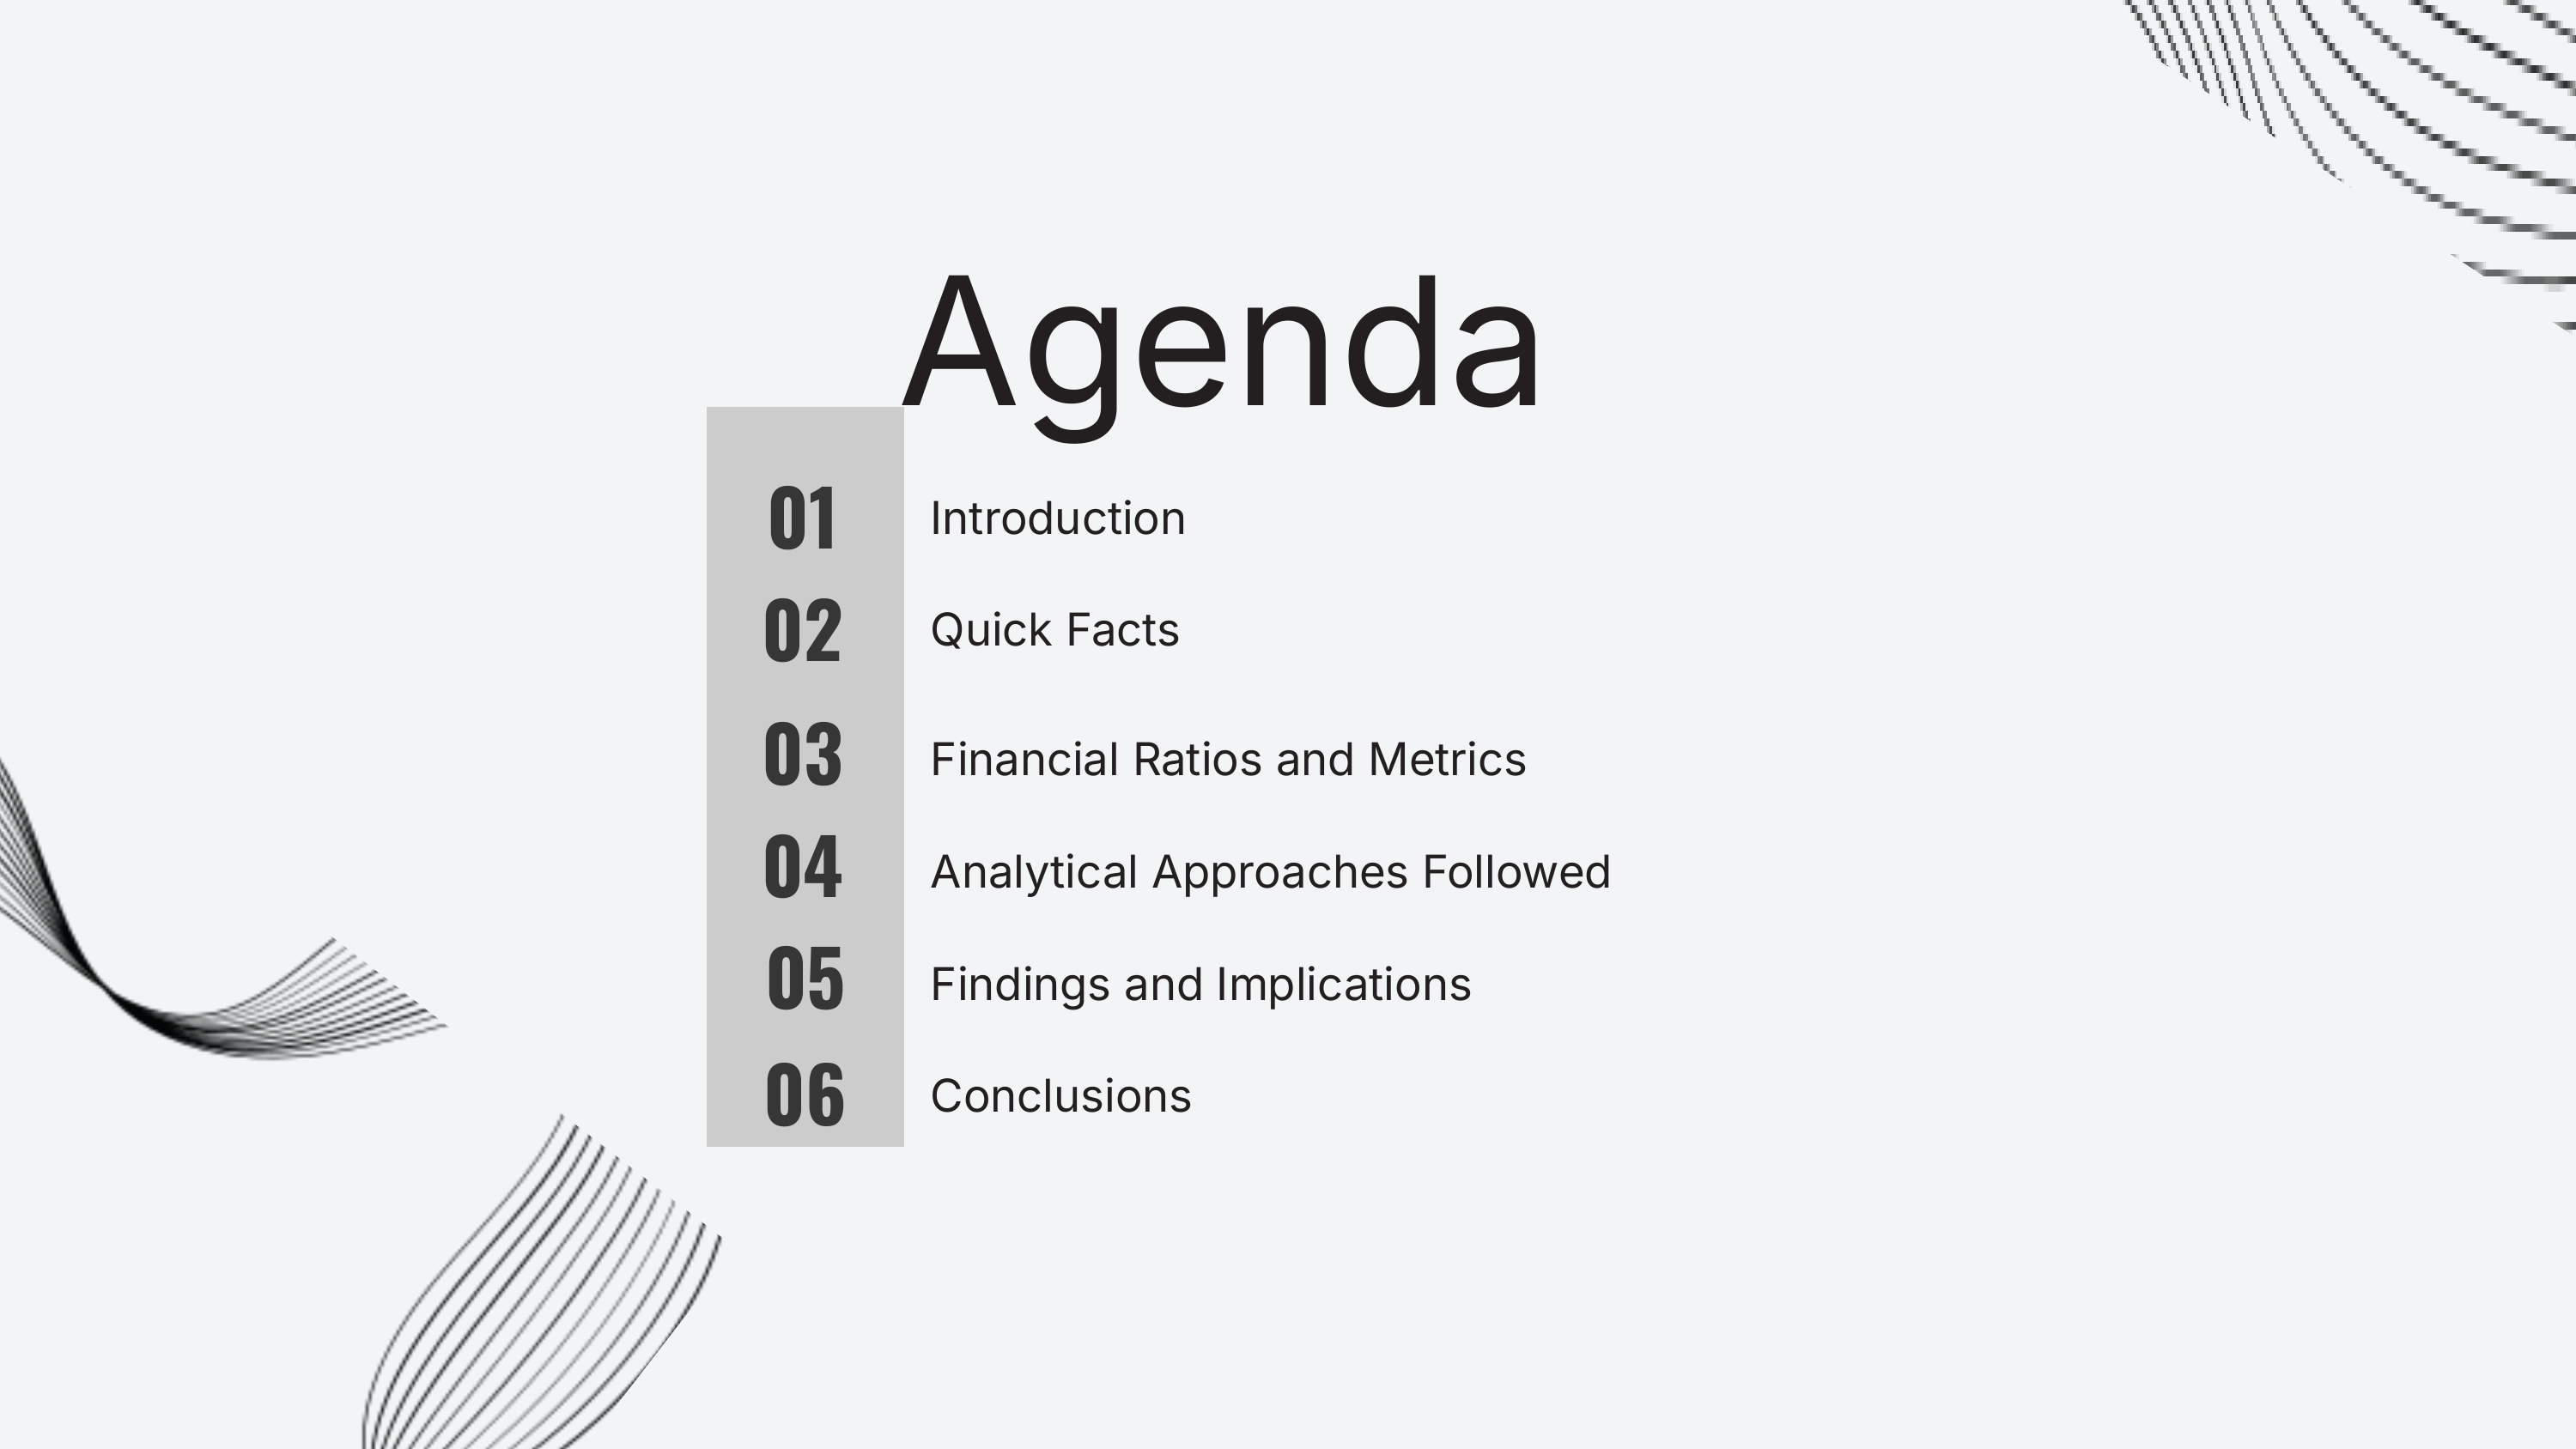

Agenda

01
Introduction
02
Quick Facts
03
Financial Ratios and Metrics

04
Analytical Approaches Followed
05
Findings and Implications
06
Conclusions